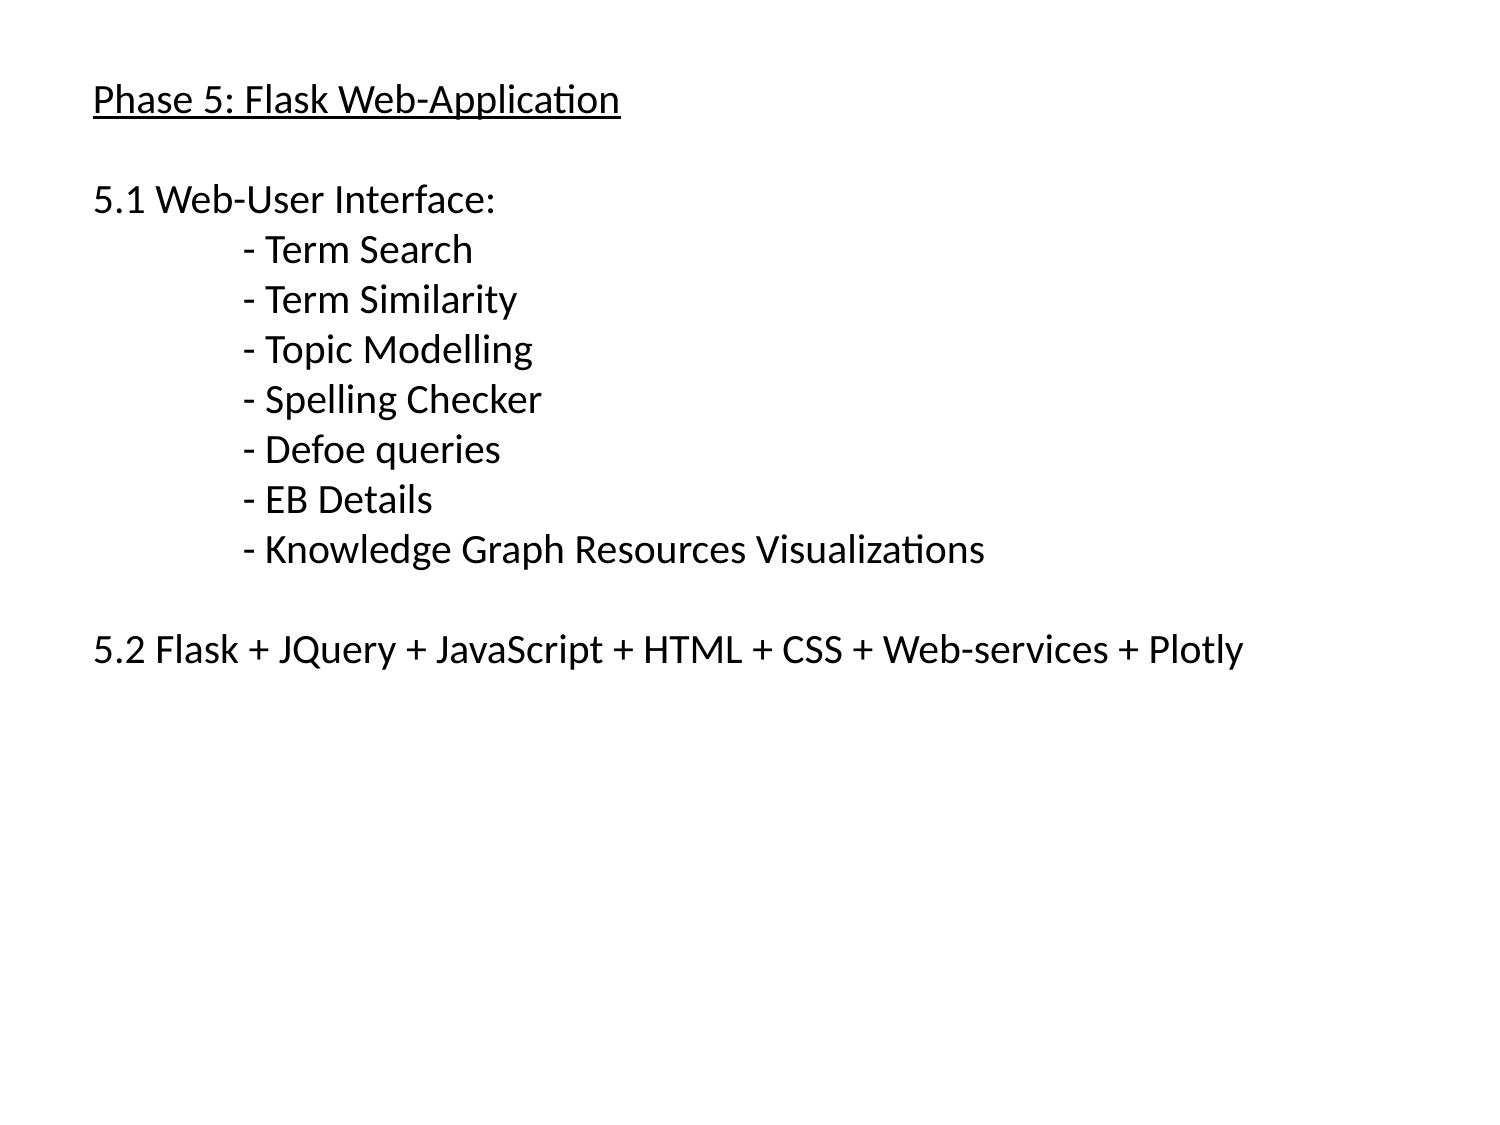

Phase 5: Flask Web-Application

5.1 Web-User Interface:
	- Term Search
	- Term Similarity
	- Topic Modelling
	- Spelling Checker
	- Defoe queries
	- EB Details
	- Knowledge Graph Resources Visualizations

5.2 Flask + JQuery + JavaScript + HTML + CSS + Web-services + Plotly